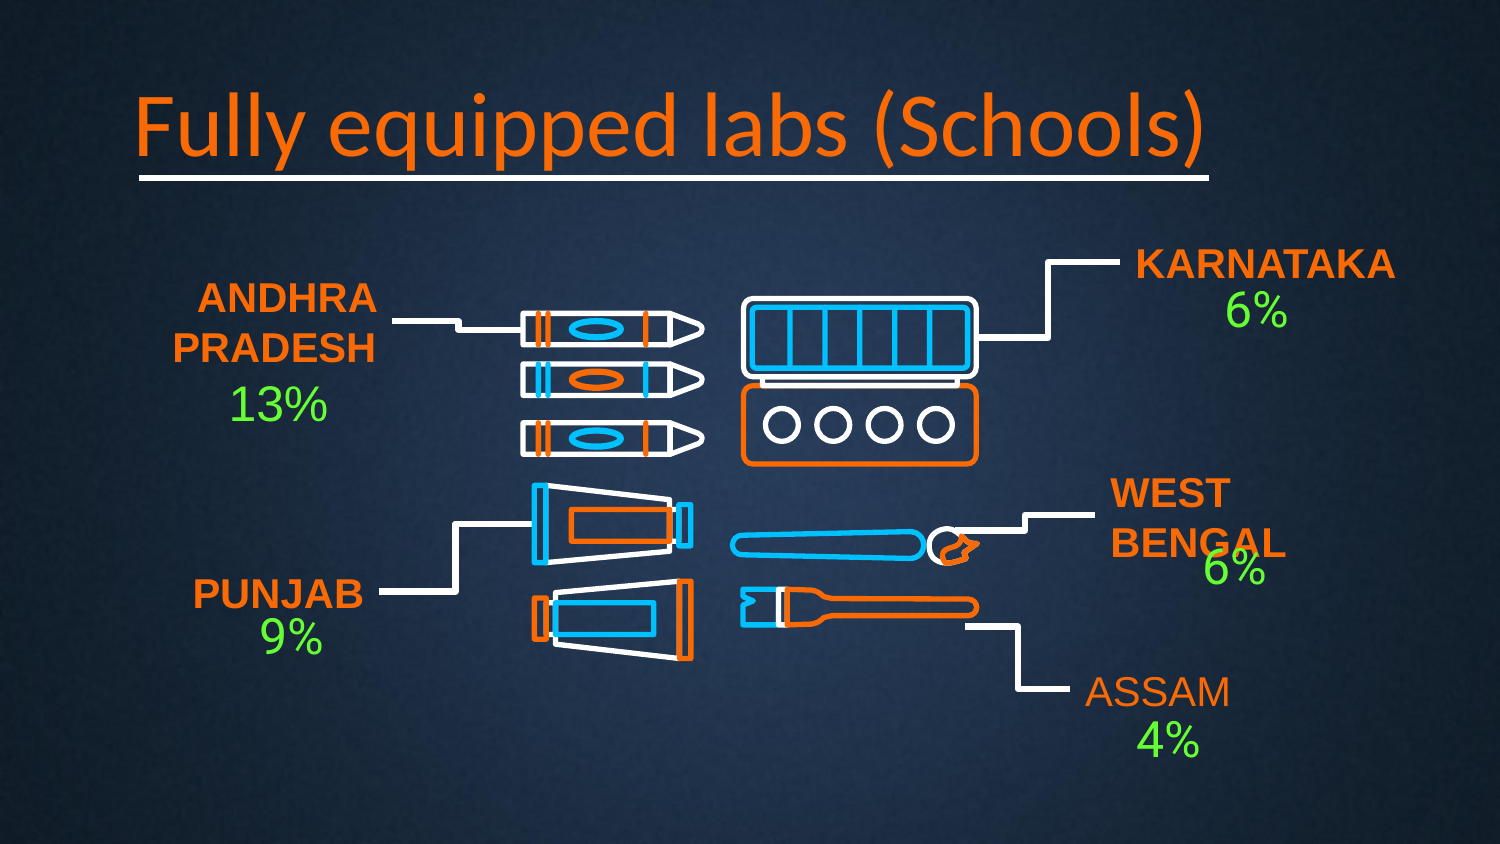

# Fully equipped labs (Schools)
KARNATAKA
ANDHRA PRADESH
6%

13%

WEST BENGAL
6%

PUNJAB
9%
ASSAM
4%